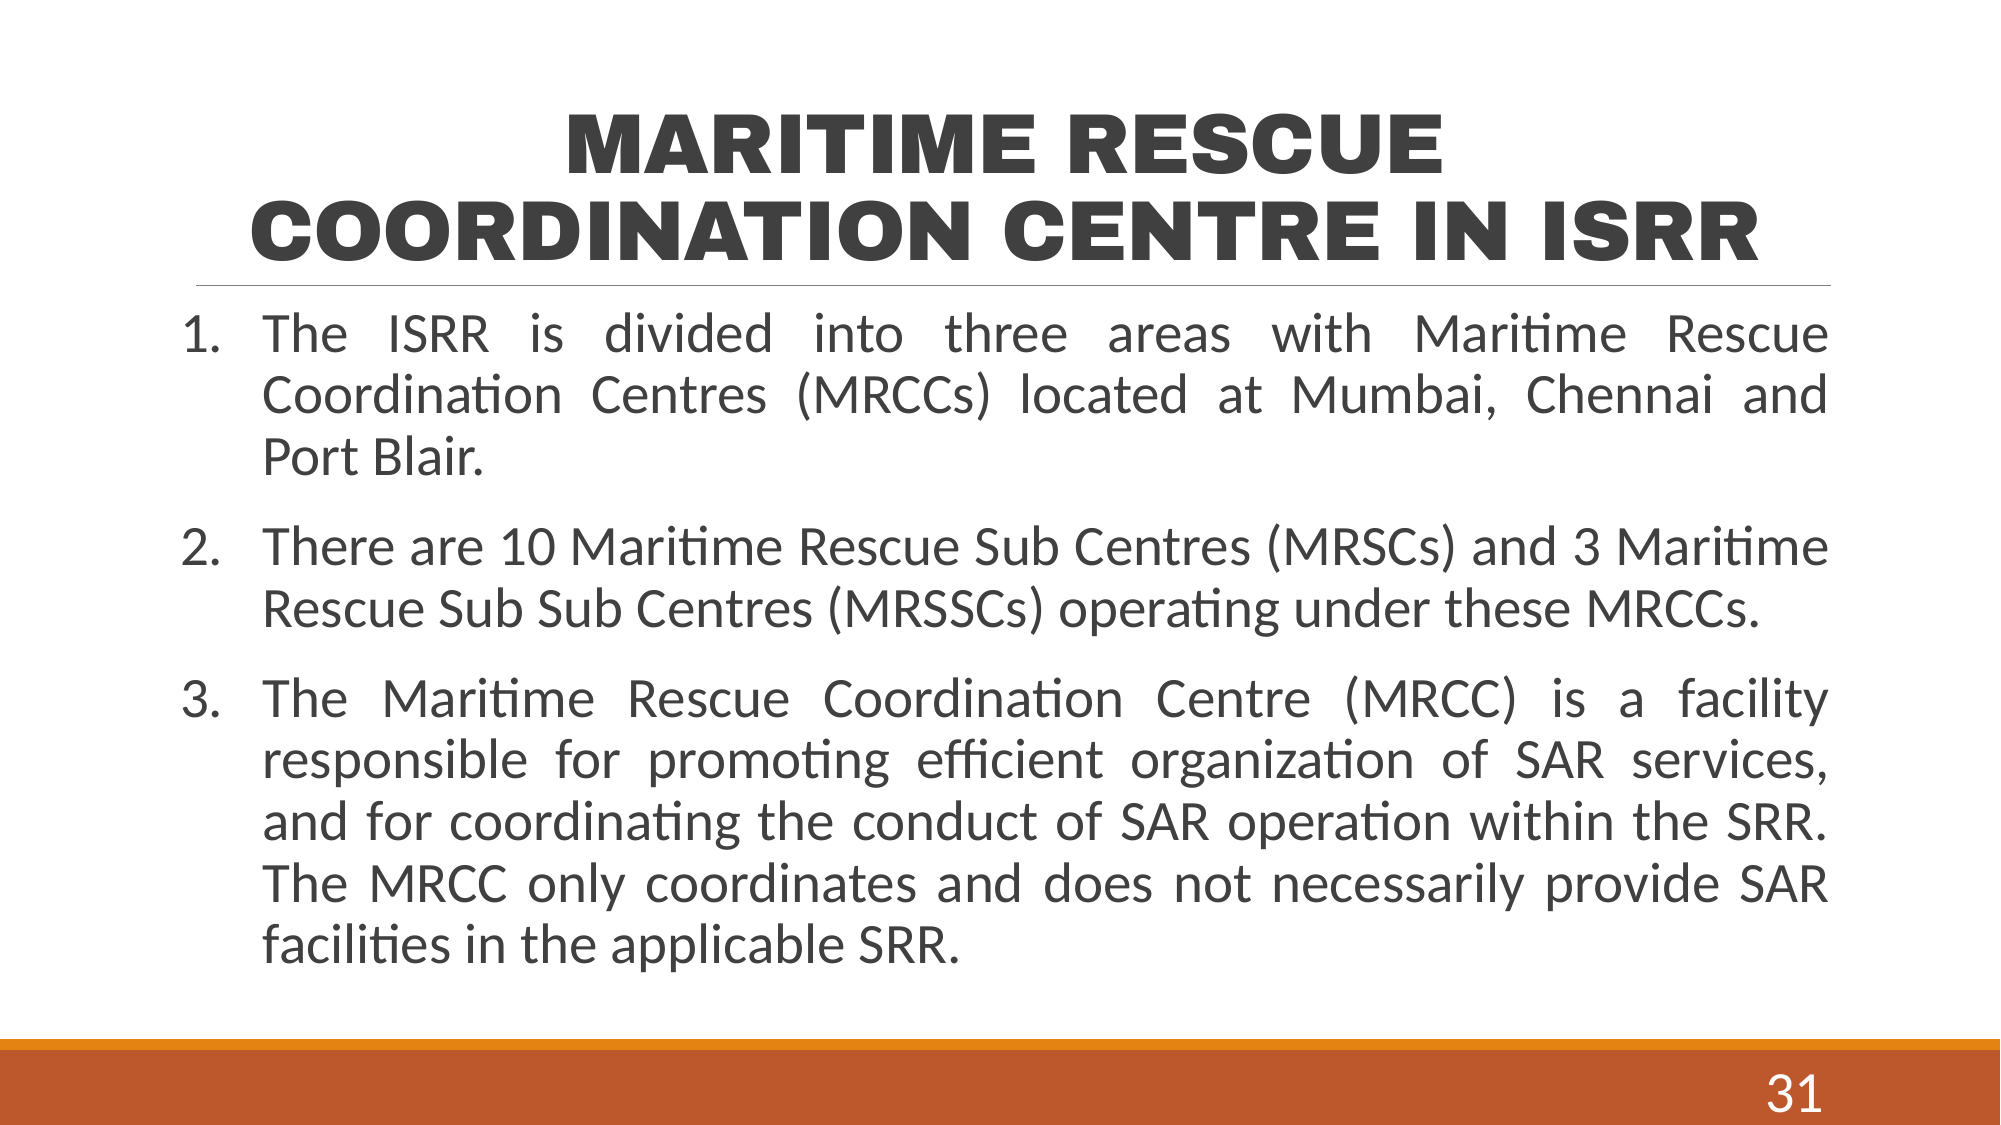

# MARITIME RESCUE COORDINATION CENTRE IN ISRR
The ISRR is divided into three areas with Maritime Rescue Coordination Centres (MRCCs) located at Mumbai, Chennai and Port Blair.
There are 10 Maritime Rescue Sub Centres (MRSCs) and 3 Maritime Rescue Sub Sub Centres (MRSSCs) operating under these MRCCs.
The Maritime Rescue Coordination Centre (MRCC) is a facility responsible for promoting efficient organization of SAR services, and for coordinating the conduct of SAR operation within the SRR. The MRCC only coordinates and does not necessarily provide SAR facilities in the applicable SRR.
31